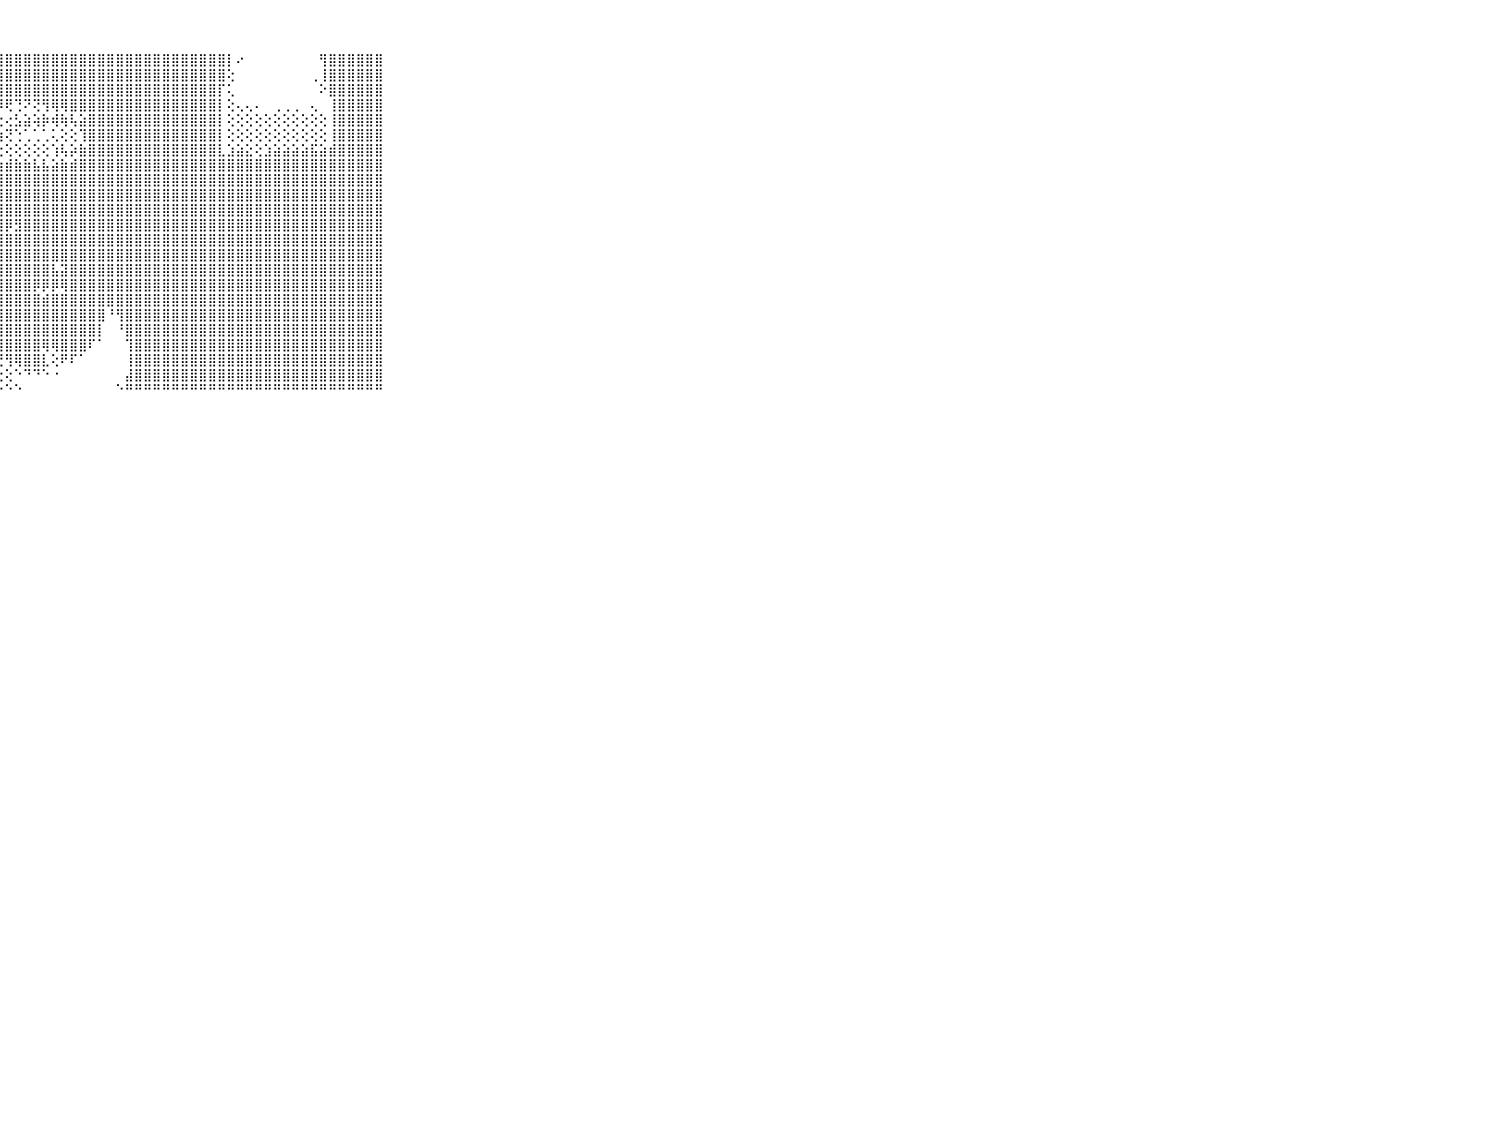

⠀⠀⠀⠀⠀⠀⠀⠀⠀⠀⠀⣾⣿⣿⣿⣿⣿⣿⣿⣿⣿⣿⣿⣿⣿⣿⣿⣿⣿⣿⣿⣿⣿⣿⣿⣿⣿⣿⣿⣿⣿⣿⣿⣿⣿⣿⣿⣿⣿⣿⣿⣿⡇⠔⠀⠀⠀⠀⠀⠀⠀⠀⢻⣿⣿⣿⣿⣿⣿⠀⠀⠀⠀⠀⠀⠀⠀⠀⠀⠀⠀
⠀⠀⠀⠀⠀⠀⠀⠀⠀⠀⠀⣿⣿⣿⣿⣿⣿⣿⣿⣿⣿⣿⣿⣿⣿⣿⣿⣿⣿⣿⣿⣿⣿⣿⣿⣿⣿⣿⣿⣿⣿⣿⣿⣿⣿⣿⣿⣿⣿⣿⣿⣿⢕⠀⠀⠀⠀⠀⠀⠀⠀⢀⢸⣿⣿⣿⣿⣿⣿⠀⠀⠀⠀⠀⠀⠀⠀⠀⠀⠀⠀
⠀⠀⠀⠀⠀⠀⠀⠀⠀⠀⠀⣿⣿⣿⣿⣿⣿⣿⣿⣿⣿⣿⣿⣿⣿⣿⣿⣿⣿⣿⣿⣿⣿⣿⣿⣿⣿⣿⣿⣿⣿⣿⣿⣿⣿⣿⣿⣿⣿⣿⣿⡏⢅⠀⠀⠀⠀⠀⠀⠀⠀⠀⠕⣿⣿⣿⣿⣿⣿⠀⠀⠀⠀⠀⠀⠀⠀⠀⠀⠀⠀
⠀⠀⠀⠀⠀⠀⠀⠀⠀⠀⠀⣿⣿⣿⣿⣿⣿⣿⣿⣿⣿⣿⣿⣿⣿⣿⣿⡿⢟⢙⠝⢝⢻⢿⢿⣿⣿⣿⣿⣿⣿⣿⣿⣿⣿⣿⣿⣿⣿⣿⣿⡇⢕⢄⢄⠄⠀⢀⢀⢀⠀⢄⠀⢸⣿⣿⣿⣿⣿⠀⠀⠀⠀⠀⠀⠀⠀⠀⠀⠀⠀
⠀⠀⠀⠀⠀⠀⠀⠀⠀⠀⠀⣿⣿⣿⣿⣿⣿⣿⣿⣿⣿⣿⣿⣿⡏⠝⢁⢔⢔⣣⣵⢵⡷⢾⢷⢧⣵⣿⣿⣿⣿⣿⣿⣿⣿⣿⣿⣿⣿⣿⣿⡇⢕⢕⢕⢕⢕⢕⢕⢕⢕⢕⢕⢸⣿⣿⣿⣿⣿⠀⠀⠀⠀⠀⠀⠀⠀⠀⠀⠀⠀
⠀⠀⠀⠀⠀⠀⠀⠀⠀⠀⠀⣿⣿⣿⣿⣿⣿⣿⣿⣿⣿⣿⣿⢏⢕⡕⢕⢱⢝⢑⢁⢁⢁⢅⢕⢕⢹⣿⣿⣿⣿⣿⣿⣿⣿⣿⣿⣿⣿⣿⣿⡇⢕⢕⢕⢕⢕⢕⢕⢕⢕⢕⢕⢸⣿⣿⣿⣿⣿⠀⠀⠀⠀⠀⠀⠀⠀⠀⠀⠀⠀
⠀⠀⠀⠀⠀⠀⠀⠀⠀⠀⠀⣿⣿⣿⣿⣿⣿⣿⣿⣿⣿⣿⢏⣕⢱⢿⢗⢕⢕⢕⢕⢕⢕⢱⢧⡵⣷⣿⣿⣿⣿⣿⣿⣿⣿⣿⣿⣿⣿⣿⣿⣇⣱⣵⣕⢕⣱⣵⣵⣵⣵⣯⣵⣾⣿⣿⣿⣿⣿⠀⠀⠀⠀⠀⠀⠀⠀⠀⠀⠀⠀
⠀⠀⠀⠀⠀⠀⠀⠀⠀⠀⠀⣿⣿⣿⣿⣿⣿⣿⣿⣿⣿⣿⡜⢾⣧⣧⣵⣷⣾⣷⣷⣧⣧⣵⣷⣾⣿⣿⣿⣿⣿⣿⣿⣿⣿⣿⣿⣿⣿⣿⣿⣿⣿⣿⣿⣿⣿⣿⣿⣿⣿⣿⣿⣿⣿⣿⣿⣿⣿⠀⠀⠀⠀⠀⠀⠀⠀⠀⠀⠀⠀
⠀⠀⠀⠀⠀⠀⠀⠀⠀⠀⠀⣿⣿⣿⣿⣿⣿⣿⣿⣿⣿⣿⢕⢕⣹⣿⣿⣿⣿⣿⣿⣿⣿⣿⣿⣿⣿⣿⣿⣿⣿⣿⣿⣿⣿⣿⣿⣿⣿⣿⣿⣿⣿⣿⣿⣿⣿⣿⣿⣿⣿⣿⣿⣿⣿⣿⣿⣿⣿⠀⠀⠀⠀⠀⠀⠀⠀⠀⠀⠀⠀
⠀⠀⠀⠀⠀⠀⠀⠀⠀⠀⠀⣿⣿⣿⣿⣿⣿⣿⣿⣿⣿⣿⢕⢕⣿⣿⣿⣿⣿⣿⣿⣿⣿⣿⣿⣿⣿⣿⣿⣿⣿⣿⣿⣿⣿⣿⣿⣿⣿⣿⣿⣿⣿⣿⣿⣿⣿⣿⣿⣿⣿⣿⣿⣿⣿⣿⣿⣿⣿⠀⠀⠀⠀⠀⠀⠀⠀⠀⠀⠀⠀
⠀⠀⠀⠀⠀⠀⠀⠀⠀⠀⠀⣿⣿⣿⣿⣿⣿⣿⣿⣿⣿⣿⢕⢕⣿⣿⣿⣿⣿⣿⣿⣿⣿⣿⣿⣿⣿⣿⣿⣿⣿⣿⣿⣿⣿⣿⣿⣿⣿⣿⣿⣿⣿⣿⣿⣿⣿⣿⣿⣿⣿⣿⣿⣿⣿⣿⣿⣿⣿⠀⠀⠀⠀⠀⠀⠀⠀⠀⠀⠀⠀
⠀⠀⠀⠀⠀⠀⠀⠀⠀⠀⠀⣿⣿⣿⣿⣿⣿⣿⣿⣿⣿⣿⡇⢕⣿⣿⣿⣿⡿⣻⣿⣿⣿⣿⣿⣿⣿⣿⣿⣿⣿⣿⣿⣿⣿⣿⣿⣿⣿⣿⣿⣿⣿⣿⣿⣿⣿⣿⣿⣿⣿⣿⣿⣿⣿⣿⣿⣿⣿⠀⠀⠀⠀⠀⠀⠀⠀⠀⠀⠀⠀
⠀⠀⠀⠀⠀⠀⠀⠀⠀⠀⠀⣿⣿⣿⣿⣿⣿⣿⣿⣿⣿⣿⣿⣧⣿⣿⣿⣿⣿⣿⣿⣿⣿⣿⣿⣿⣿⣿⣿⣿⣿⣿⣿⣿⣿⣿⣿⣿⣿⣿⣿⣿⣿⣿⣿⣿⣿⣿⣿⣿⣿⣿⣿⣿⣿⣿⣿⣿⣿⠀⠀⠀⠀⠀⠀⠀⠀⠀⠀⠀⠀
⠀⠀⠀⠀⠀⠀⠀⠀⠀⠀⠀⣿⣿⣿⣿⣿⣿⣿⣿⣿⣿⣿⣿⣿⣿⣿⣿⣿⣿⣿⣿⣿⣿⣿⣿⣿⣿⣿⣿⣿⣿⣿⣿⣿⣿⣿⣿⣿⣿⣿⣿⣿⣿⣿⣿⣿⣿⣿⣿⣿⣿⣿⣿⣿⣿⣿⣿⣿⣿⠀⠀⠀⠀⠀⠀⠀⠀⠀⠀⠀⠀
⠀⠀⠀⠀⠀⠀⠀⠀⠀⠀⠀⣿⣿⣿⣿⣿⣿⣿⣿⣿⣿⣿⣿⣿⣿⣿⣿⣿⣿⣿⣿⣿⣿⣧⣽⣿⣿⣿⣿⣿⣿⣿⣿⣿⣿⣿⣿⣿⣿⣿⣿⣿⣿⣿⣿⣿⣿⣿⣿⣿⣿⣿⣿⣿⣿⣿⣿⣿⣿⠀⠀⠀⠀⠀⠀⠀⠀⠀⠀⠀⠀
⠀⠀⠀⠀⠀⠀⠀⠀⠀⠀⠀⣿⣿⣿⣿⣿⣿⣿⣿⣿⣿⣿⣿⣿⣿⣿⣿⣿⣿⣿⣿⡿⡿⡿⢿⣿⣿⣿⣿⣿⣿⣿⣿⣿⣿⣿⣿⣿⣿⣿⣿⣿⣿⣿⣿⣿⣿⣿⣿⣿⣿⣿⣿⣿⣿⣿⣿⣿⣿⠀⠀⠀⠀⠀⠀⠀⠀⠀⠀⠀⠀
⠀⠀⠀⠀⠀⠀⠀⠀⠀⠀⠀⣿⣿⣿⣿⣿⣿⣿⣿⣿⣿⣿⣿⣿⣿⣿⣿⣿⣿⣿⣿⣿⣾⣿⣿⣿⣿⣿⣿⣿⣿⣿⣿⣿⣿⣿⣿⣿⣿⣿⣿⣿⣿⣿⣿⣿⣿⣿⣿⣿⣿⣿⣿⣿⣿⣿⣿⣿⣿⠀⠀⠀⠀⠀⠀⠀⠀⠀⠀⠀⠀
⠀⠀⠀⠀⠀⠀⠀⠀⠀⠀⠀⣿⣿⣿⣿⣿⣿⣿⣿⣿⣿⣿⣿⣿⣿⣿⣿⣿⣿⣿⣿⣿⣿⣿⣿⣿⣿⣿⣿⠘⢻⣿⣿⣿⣿⣿⣿⣿⣿⣿⣿⣿⣿⣿⣿⣿⣿⣿⣿⣿⣿⣿⣿⣿⣿⣿⣿⣿⣿⠀⠀⠀⠀⠀⠀⠀⠀⠀⠀⠀⠀
⠀⠀⠀⠀⠀⠀⠀⠀⠀⠀⠀⣿⣿⣿⣿⣿⣿⣿⣿⣿⣿⣿⣿⣿⣿⣿⢜⣿⣿⣿⣿⣿⣿⣿⣿⣿⣿⣿⡇⠀⠘⣿⣿⣿⣿⣿⣿⣿⣿⣿⣿⣿⣿⣿⣿⣿⣿⣿⣿⣿⣿⣿⣿⣿⣿⣿⣿⣿⣿⠀⠀⠀⠀⠀⠀⠀⠀⠀⠀⠀⠀
⠀⠀⠀⠀⠀⠀⠀⠀⠀⠀⠀⣿⣿⣿⣿⣿⣿⣿⣿⣿⣿⣿⣿⣿⣿⡏⢕⢻⣿⣿⣿⣿⢿⢿⣿⣿⣿⠏⠁⠀⠀⢹⣿⣿⣿⣿⣿⣿⣿⣿⣿⣿⣿⣿⣿⣿⣿⣿⣿⣿⣿⣿⣿⣿⣿⣿⣿⣿⣿⠀⠀⠀⠀⠀⠀⠀⠀⠀⠀⠀⠀
⠀⠀⠀⠀⠀⠀⠀⠀⠀⠀⠀⣿⣿⣿⣿⣿⣿⣿⣿⣿⣿⣿⣿⣿⣿⡇⢕⢜⢻⢿⣿⣿⣇⢕⠟⠏⠁⠀⠀⠀⠀⢸⣿⣿⣿⣿⣿⣿⣿⣿⣿⣿⣿⣿⣿⣿⣿⣿⣿⣿⣿⣿⣿⣿⣿⣿⣿⣿⣿⠀⠀⠀⠀⠀⠀⠀⠀⠀⠀⠀⠀
⠀⠀⠀⠀⠀⠀⠀⠀⠀⠀⠀⣿⣿⣿⣿⣿⣿⣿⣿⣿⣿⣿⣿⣿⣿⡇⢕⢕⢕⠑⠙⠙⠑⠐⠀⠀⠀⠀⠀⠀⠀⣼⣿⣿⣿⣿⣿⣿⣿⣿⣿⣿⣿⣿⣿⣿⣿⣿⣿⣿⣿⣿⣿⣿⣿⣿⣿⣿⣿⠀⠀⠀⠀⠀⠀⠀⠀⠀⠀⠀⠀
⠀⠀⠀⠀⠀⠀⠀⠀⠀⠀⠀⠛⠛⠛⠛⠛⠛⠛⠛⠛⠛⠛⠛⠛⠛⠃⠐⠑⠑⠑⠀⠀⠀⠀⠀⠀⠀⠀⠀⠀⠑⠛⠛⠛⠛⠛⠛⠛⠛⠛⠛⠛⠛⠛⠛⠛⠛⠛⠛⠛⠛⠛⠛⠛⠛⠛⠛⠛⠛⠀⠀⠀⠀⠀⠀⠀⠀⠀⠀⠀⠀